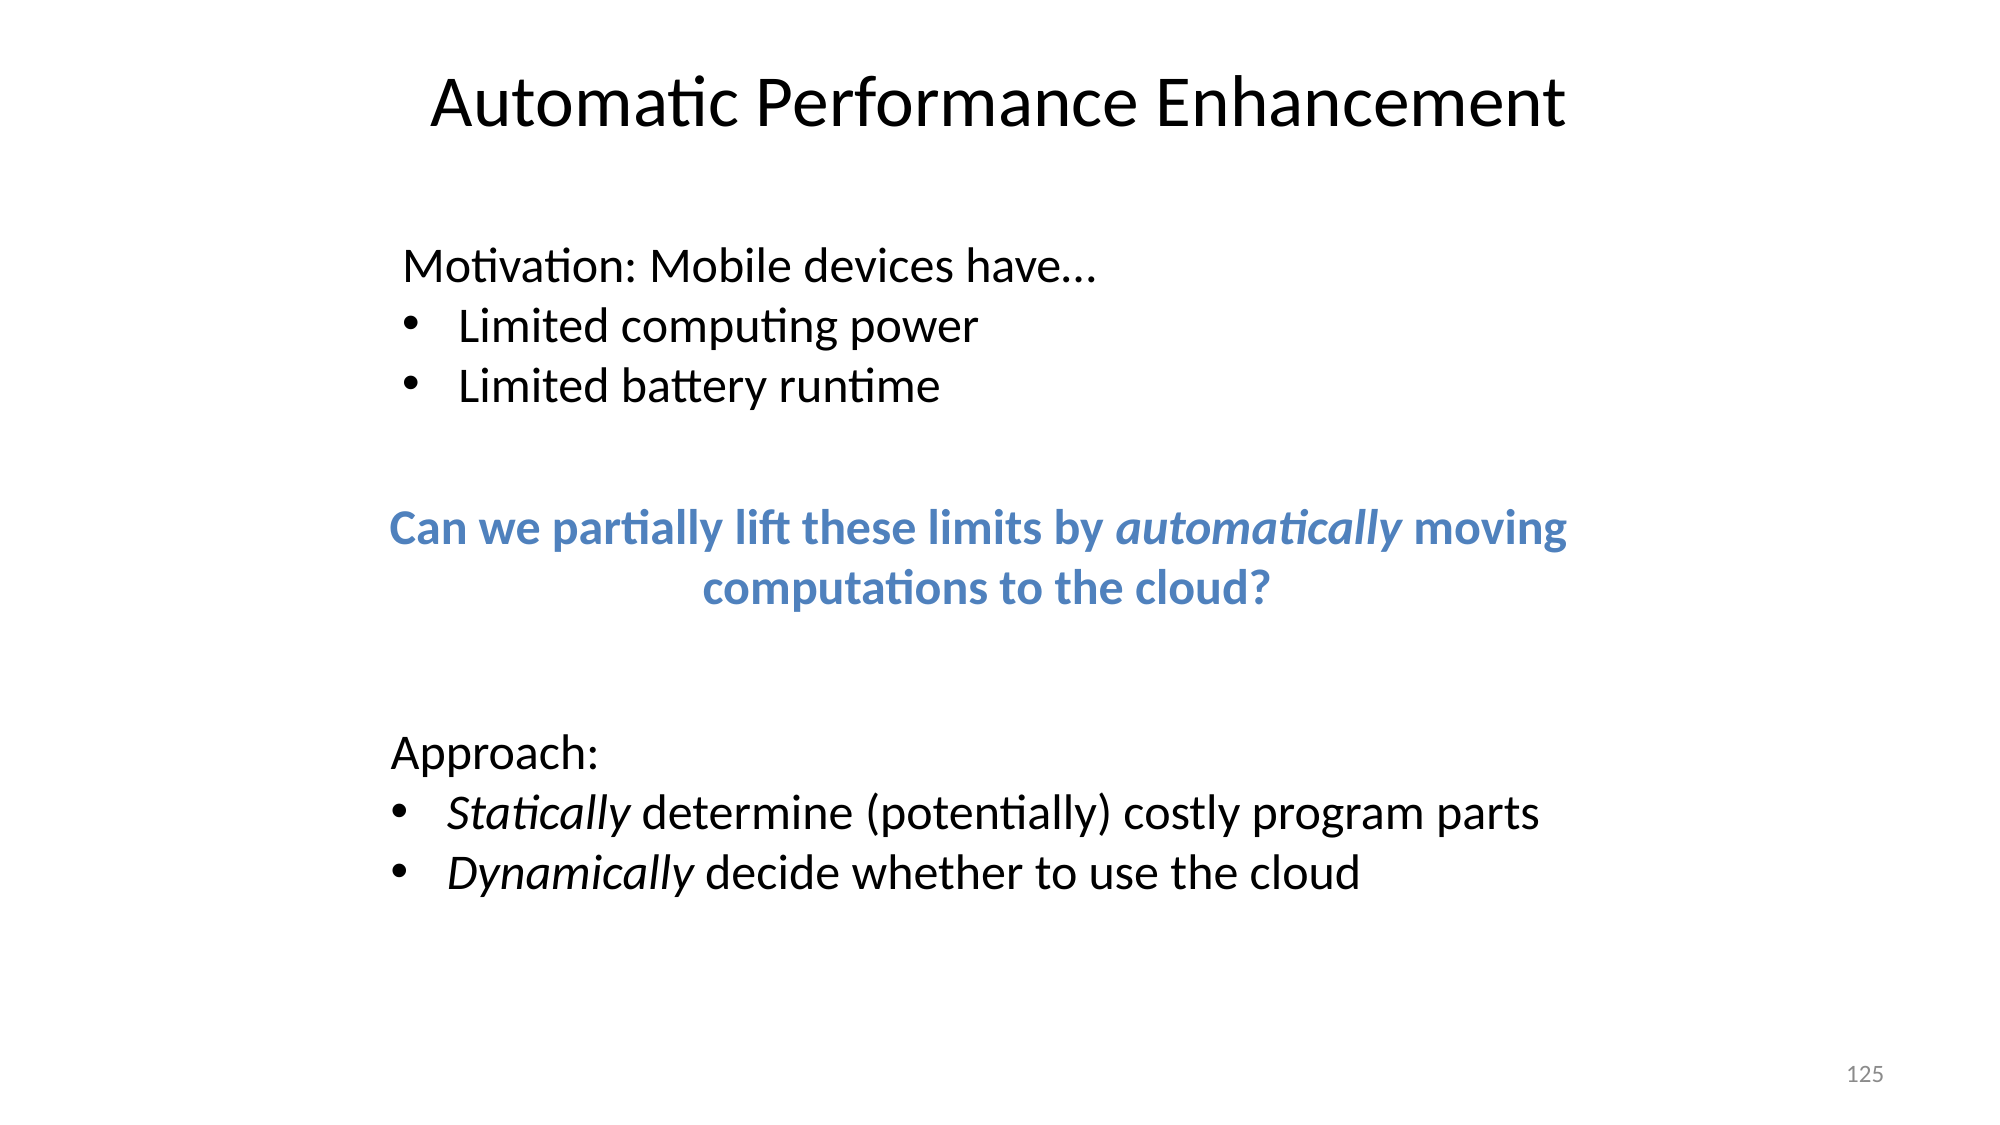

# Automatic Performance Enhancement
Motivation: Mobile devices have…
Limited computing power
Limited battery runtime
Can we partially lift these limits by automatically moving
computations to the cloud?
Approach:
Statically determine (potentially) costly program parts
Dynamically decide whether to use the cloud
125